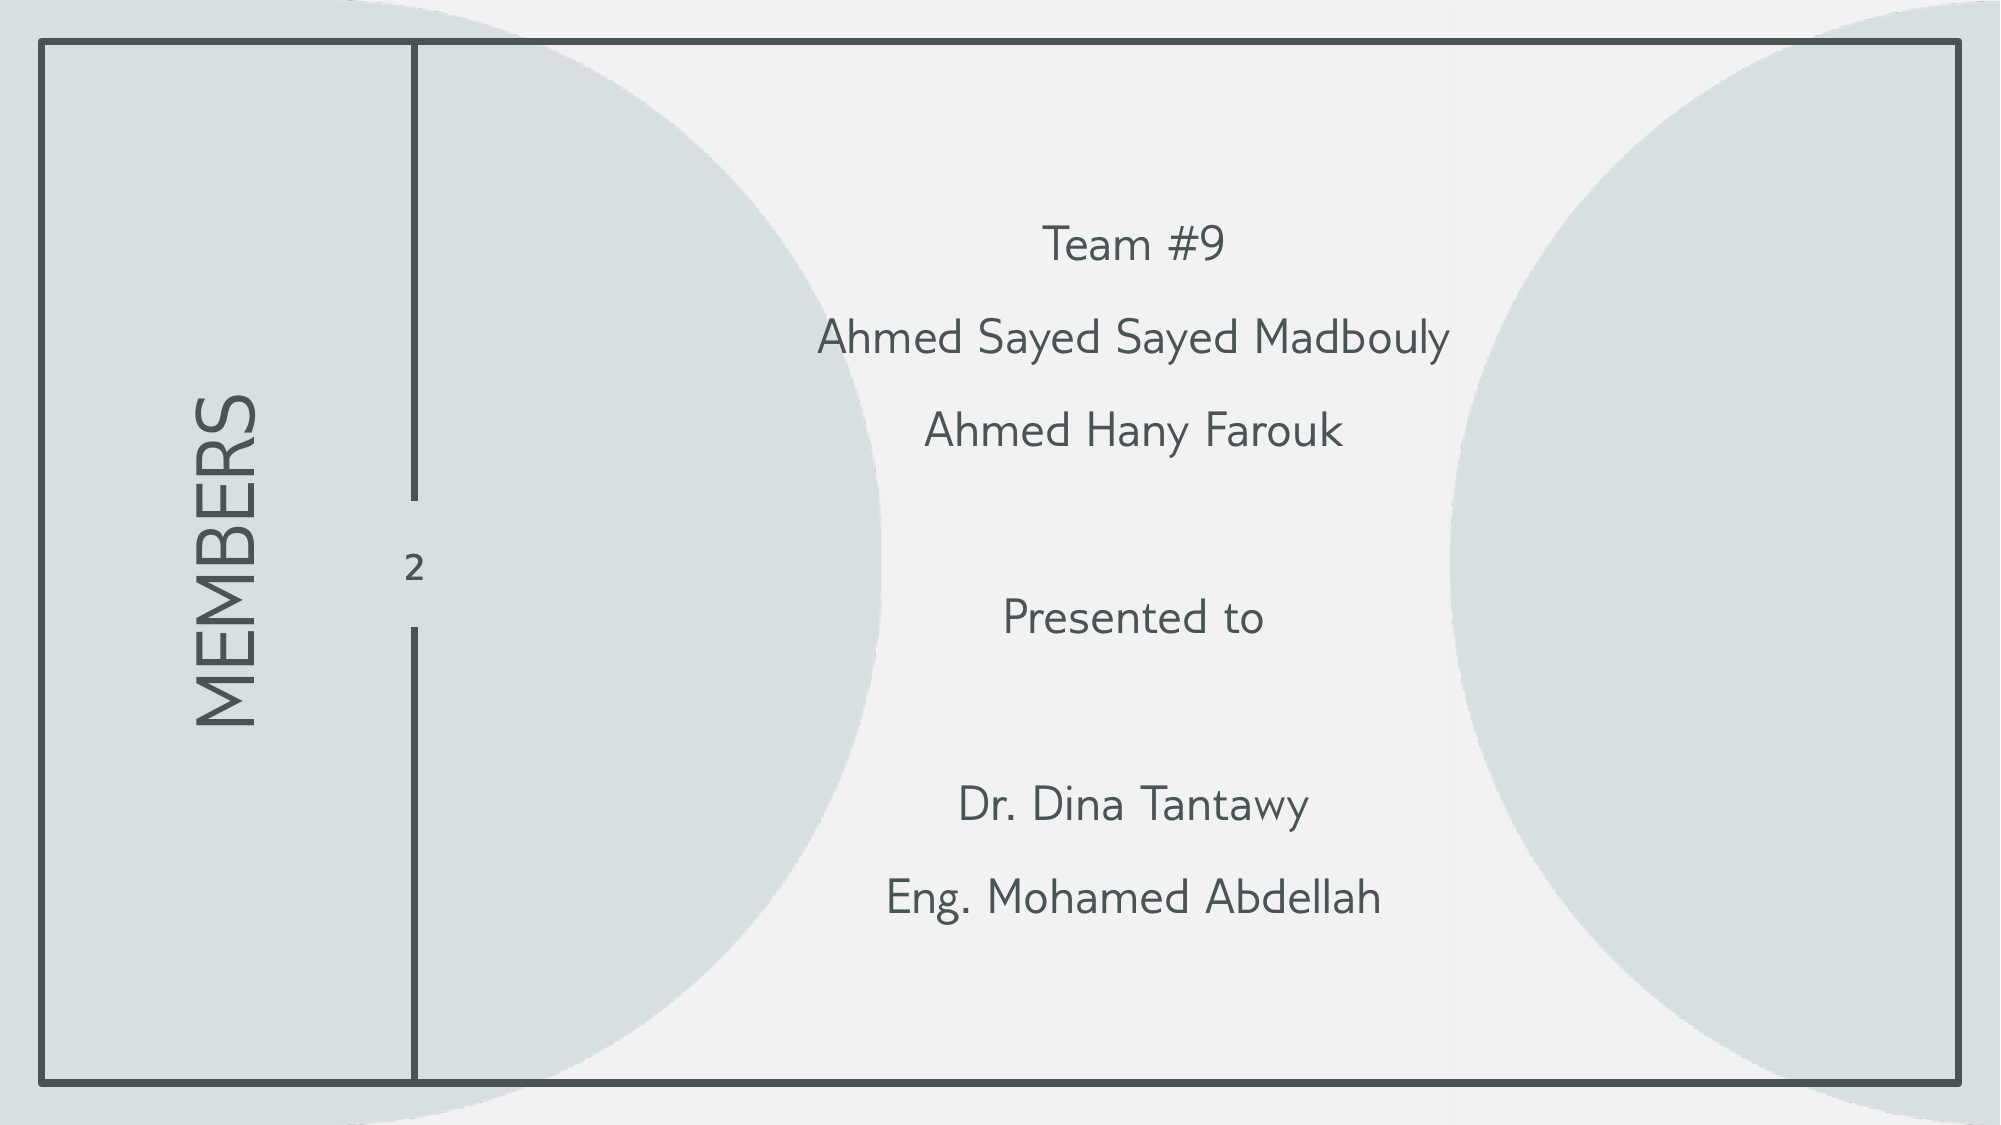

Team #9
Ahmed Sayed Sayed Madbouly
Ahmed Hany Farouk

Presented to

Dr. Dina Tantawy
Eng. Mohamed Abdellah
# MEMBERS
2